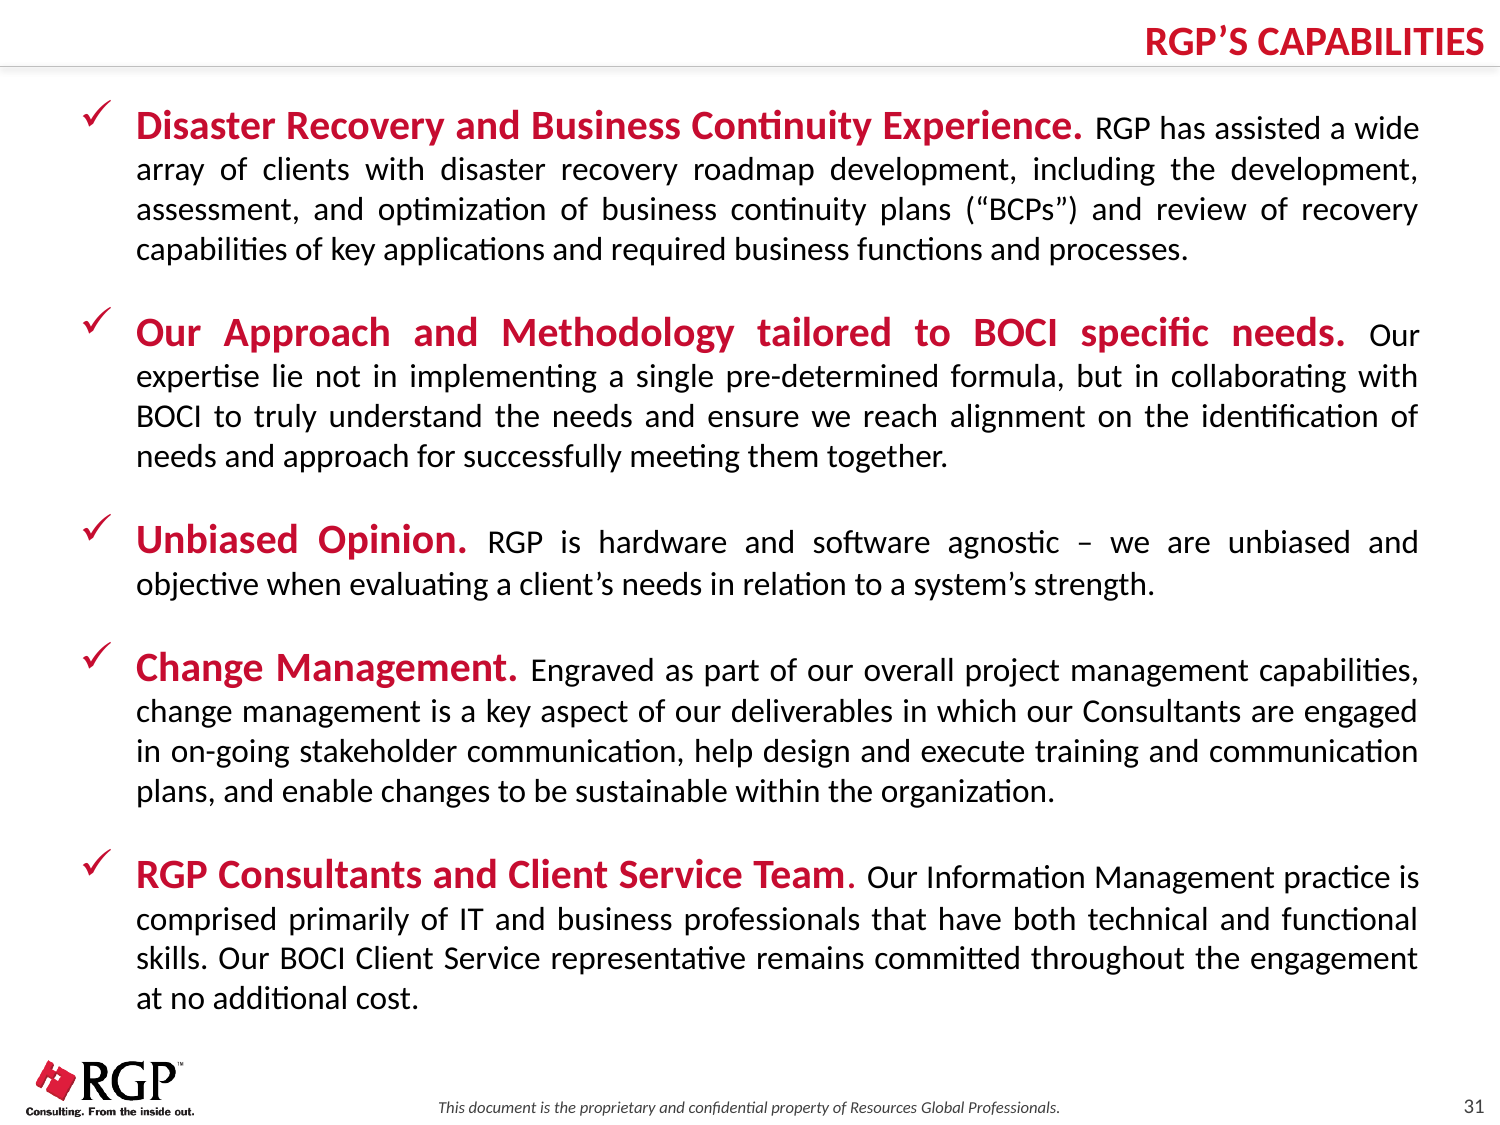

RGP’S CAPABILITIES

Disaster Recovery and Business Continuity Experience. RGP has assisted a wide array of clients with disaster recovery roadmap development, including the development, assessment, and optimization of business continuity plans (“BCPs”) and review of recovery capabilities of key applications and required business functions and processes.
Our Approach and Methodology tailored to BOCI specific needs. Our expertise lie not in implementing a single pre-determined formula, but in collaborating with BOCI to truly understand the needs and ensure we reach alignment on the identification of needs and approach for successfully meeting them together.
Unbiased Opinion. RGP is hardware and software agnostic – we are unbiased and objective when evaluating a client’s needs in relation to a system’s strength.
Change Management. Engraved as part of our overall project management capabilities, change management is a key aspect of our deliverables in which our Consultants are engaged in on-going stakeholder communication, help design and execute training and communication plans, and enable changes to be sustainable within the organization.
RGP Consultants and Client Service Team. Our Information Management practice is comprised primarily of IT and business professionals that have both technical and functional skills. Our BOCI Client Service representative remains committed throughout the engagement at no additional cost.